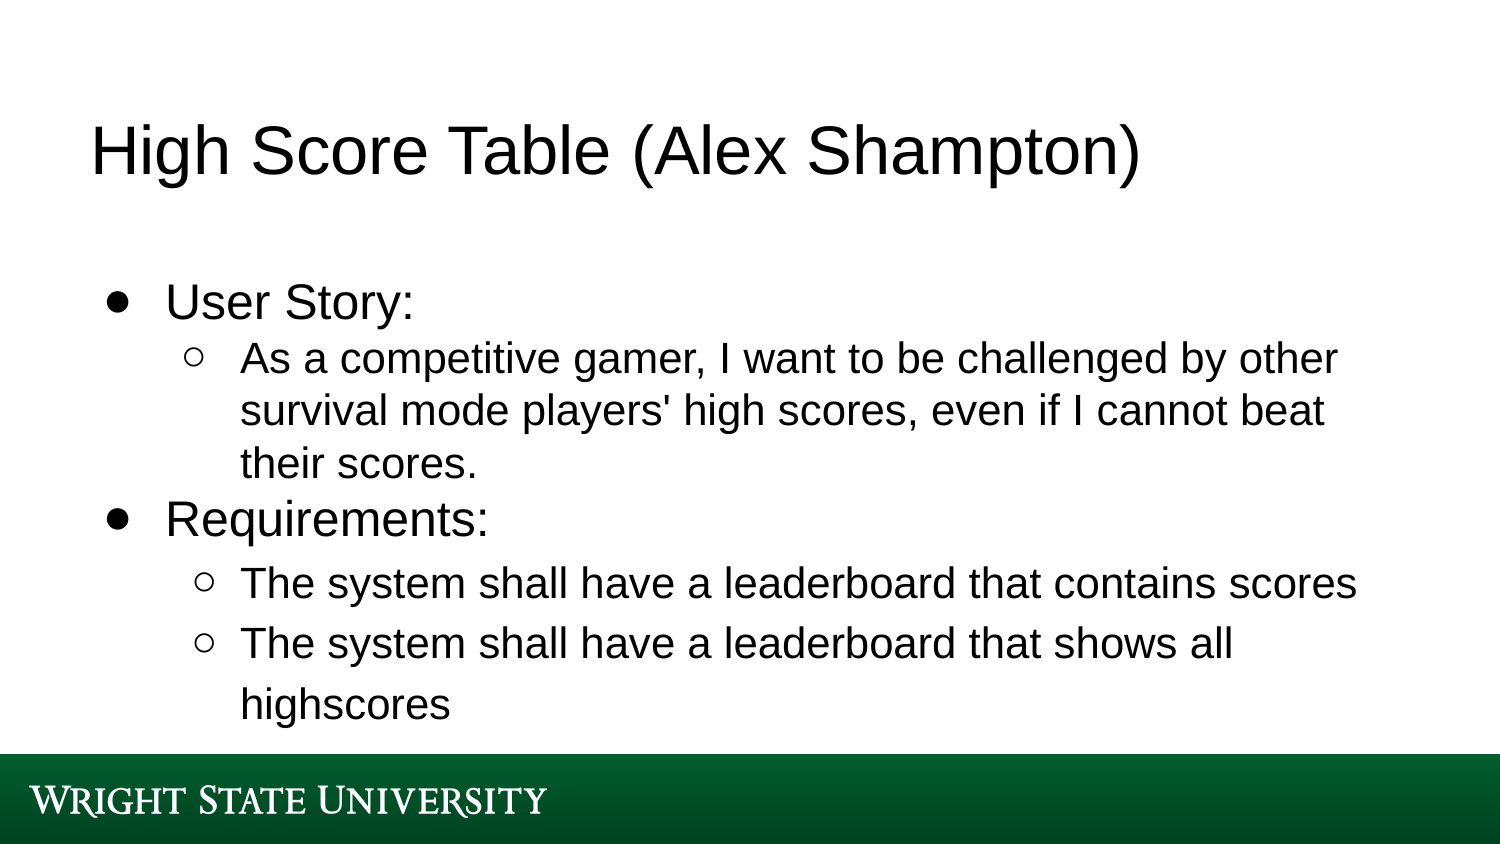

# High Score Table (Alex Shampton)
User Story:
As a competitive gamer, I want to be challenged by other survival mode players' high scores, even if I cannot beat their scores.
Requirements:
The system shall have a leaderboard that contains scores
The system shall have a leaderboard that shows all highscores